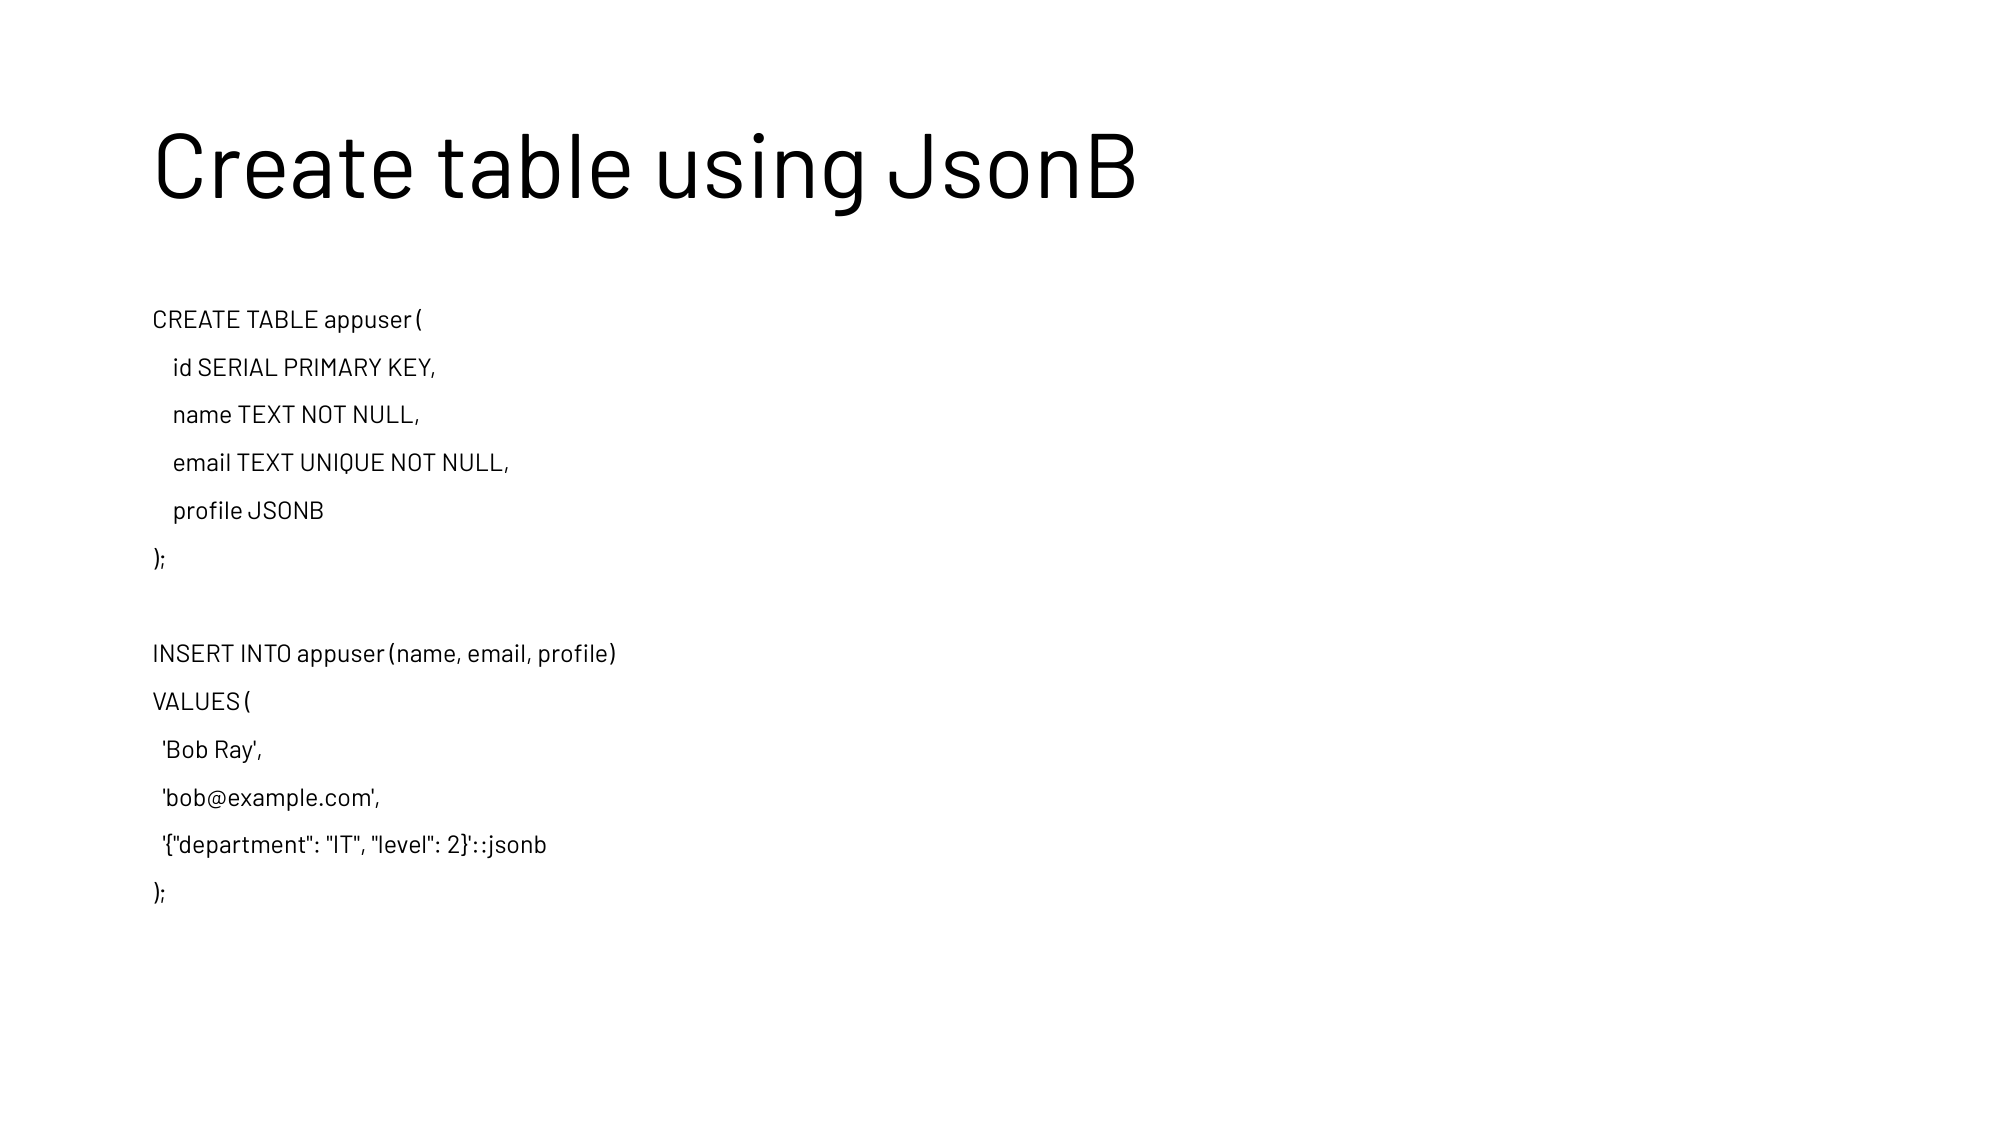

# Create table using JsonB
CREATE TABLE appuser (
    id SERIAL PRIMARY KEY,
    name TEXT NOT NULL,
    email TEXT UNIQUE NOT NULL,
    profile JSONB
);

INSERT INTO appuser (name, email, profile)
VALUES (
  'Bob Ray',
  'bob@example.com',
  '{"department": "IT", "level": 2}'::jsonb
);